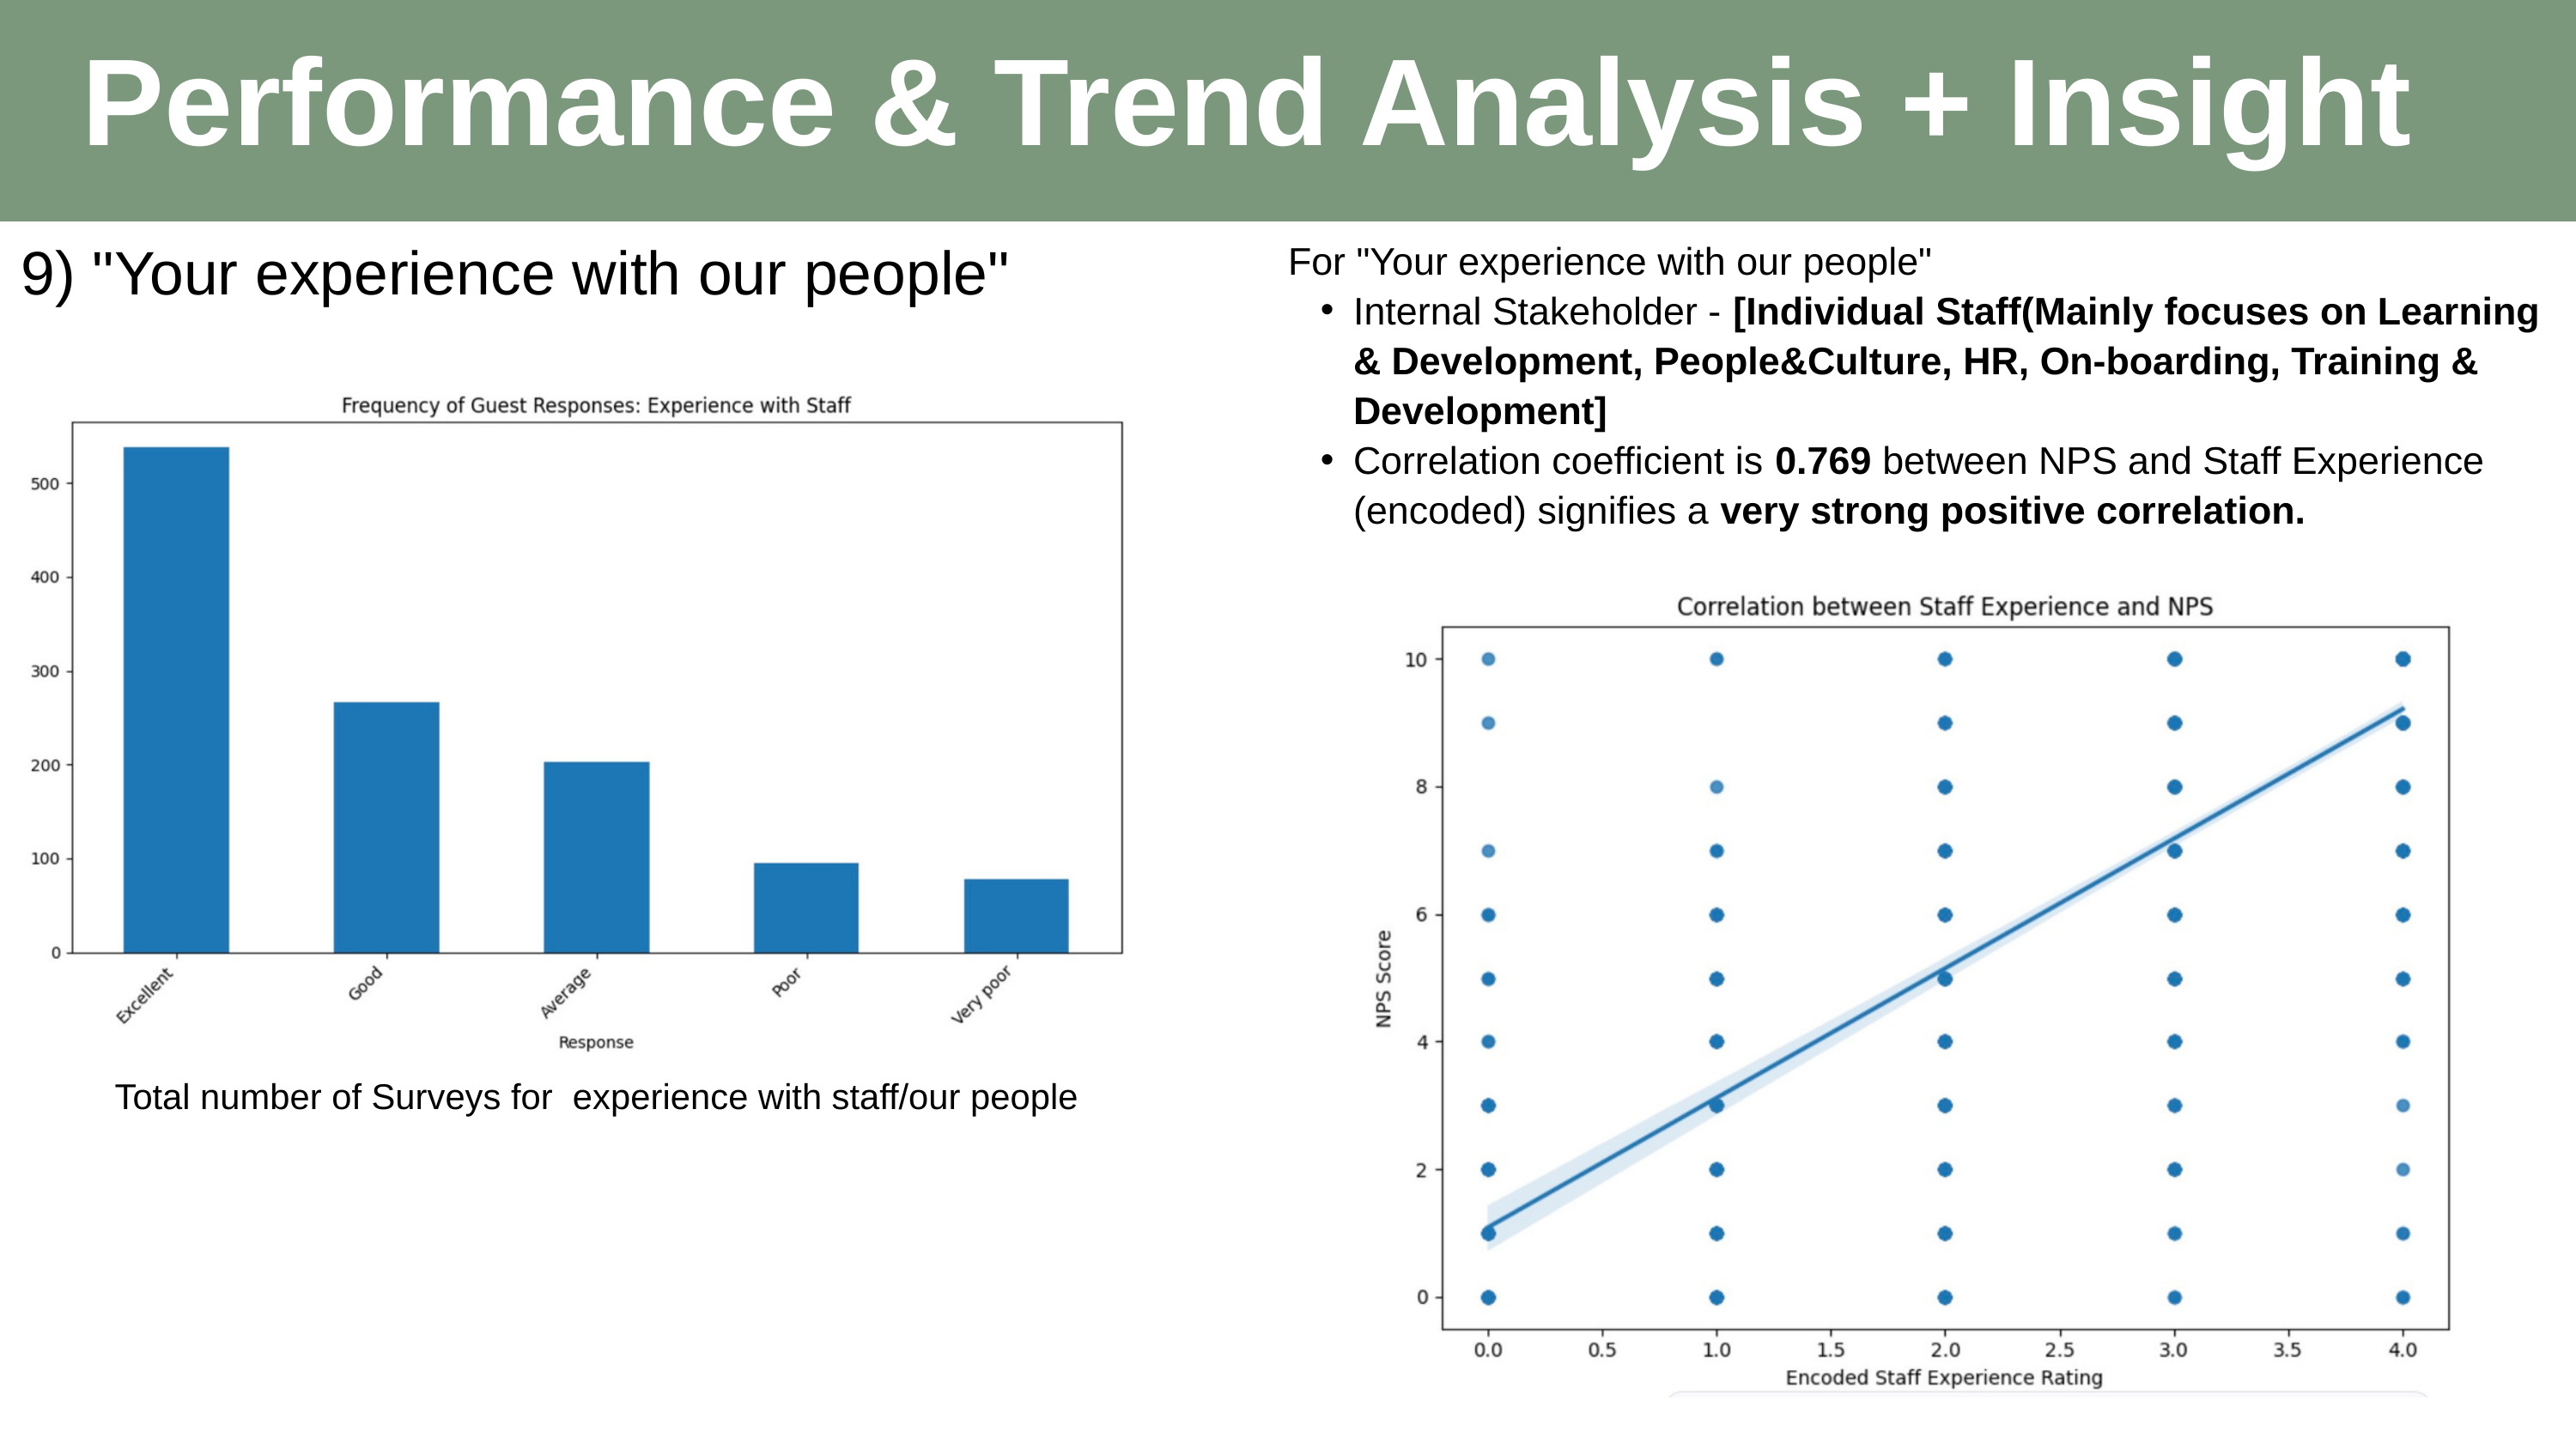

Performance & Trend Analysis + Insight
9) "Your experience with our people"
For "Your experience with our people"
Internal Stakeholder - [Individual Staff(Mainly focuses on Learning & Development, People&Culture, HR, On-boarding, Training & Development]
Correlation coefficient is 0.769 between NPS and Staff Experience (encoded) signifies a very strong positive correlation.

Total number of Surveys for  experience with staff/our people